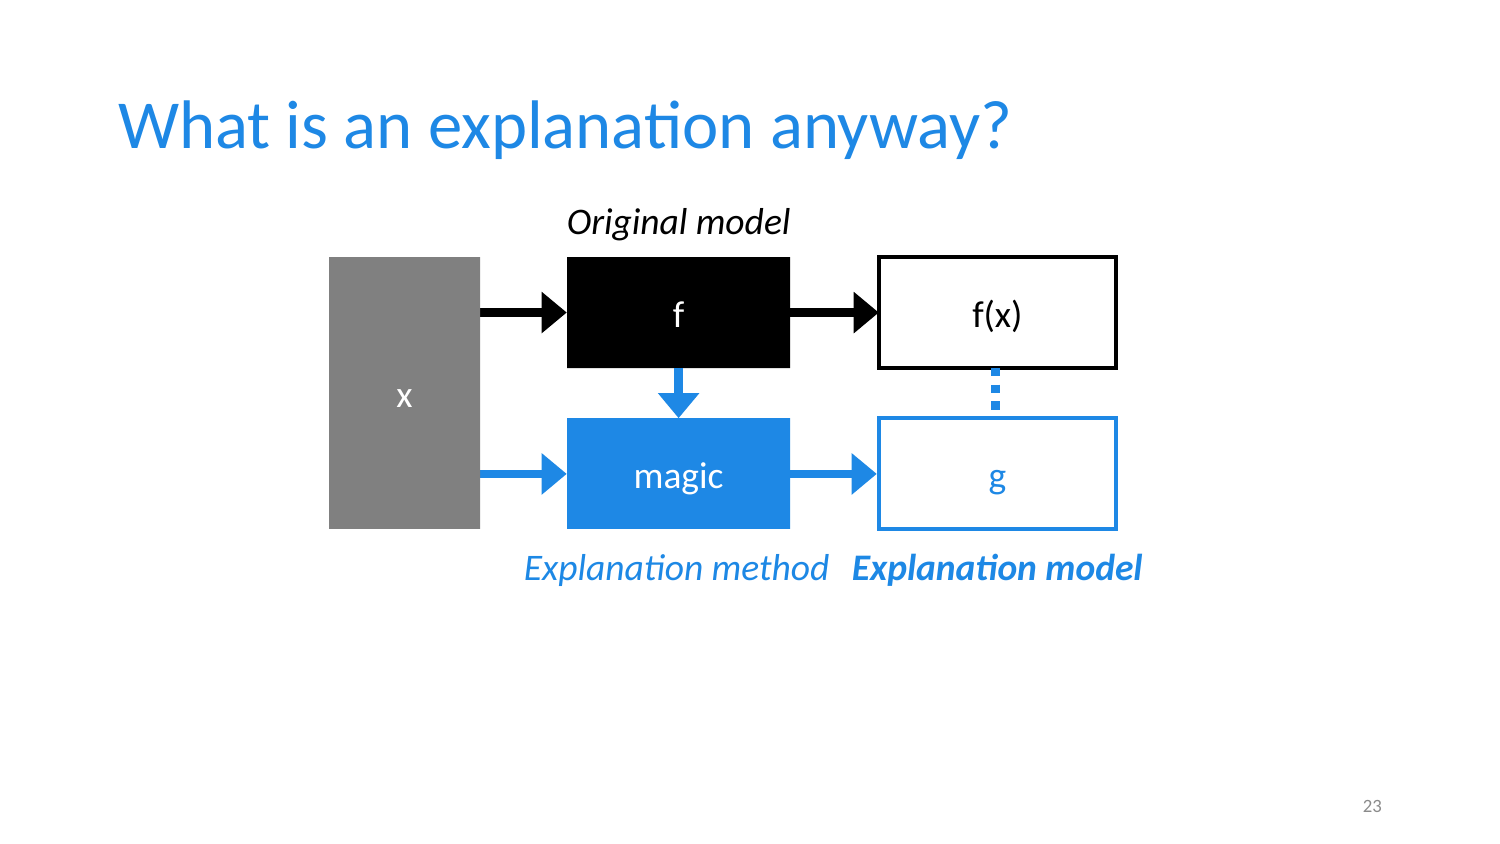

# What is an explanation anyway?
Original model
x
f
f(x)
g
magic
Explanation method
Explanation model
23